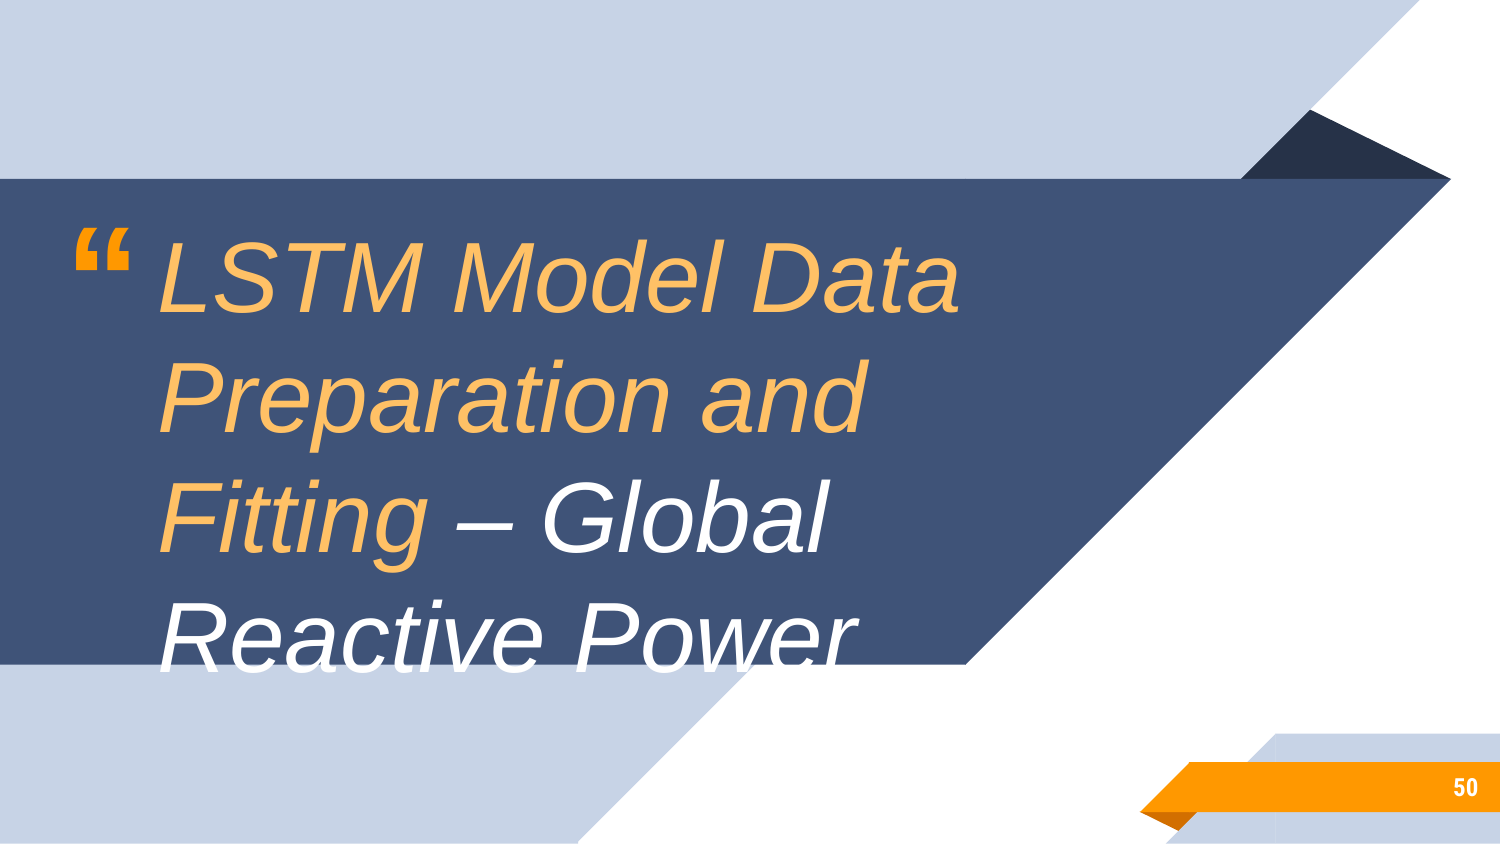

LSTM Model Data Preparation and Fitting – Global Reactive Power
50